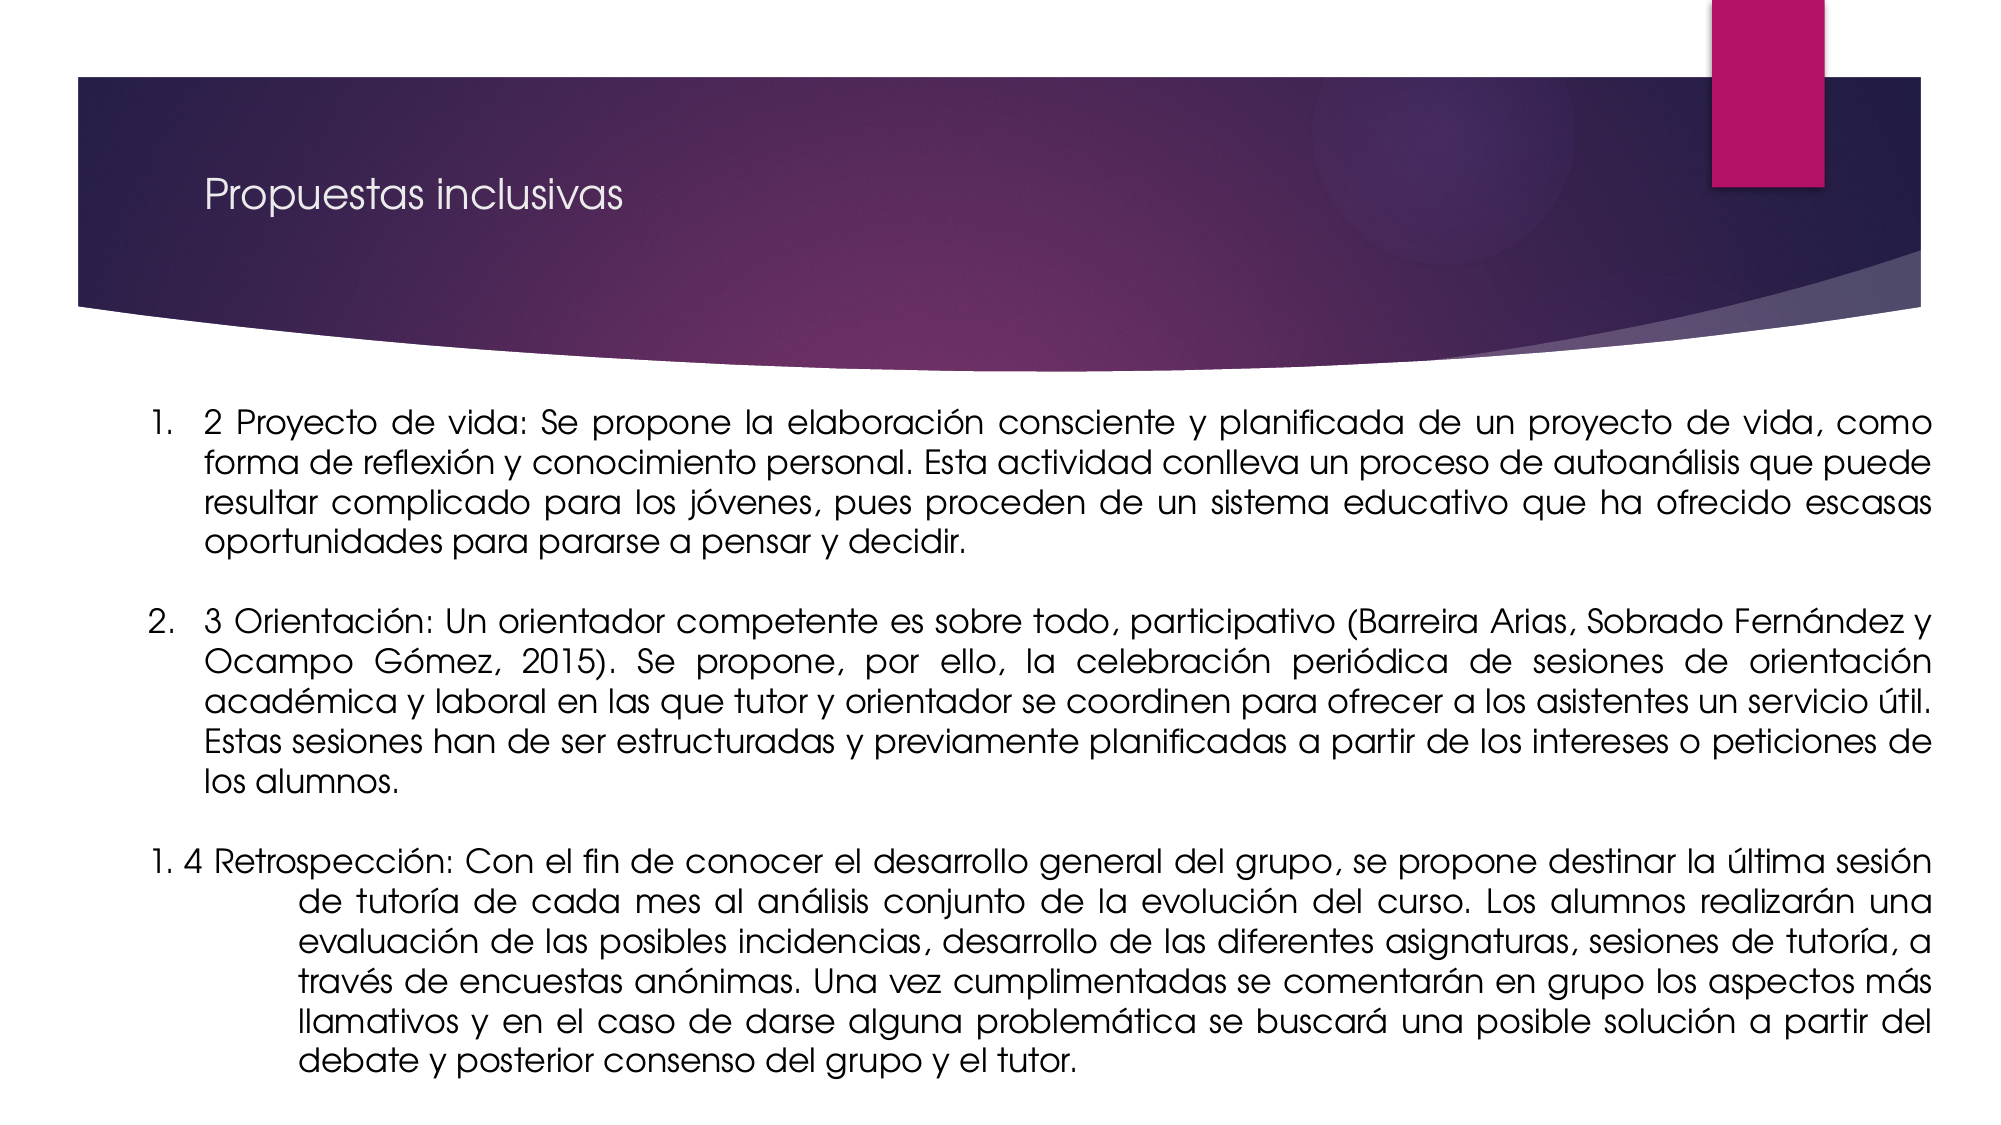

# Propuestas inclusivas
2 Proyecto de vida: Se propone la elaboración consciente y planificada de un proyecto de vida, como forma de reflexión y conocimiento personal. Esta actividad conlleva un proceso de autoanálisis que puede resultar complicado para los jóvenes, pues proceden de un sistema educativo que ha ofrecido escasas oportunidades para pararse a pensar y decidir.

3 Orientación: Un orientador competente es sobre todo, participativo (Barreira Arias, Sobrado Fernández y Ocampo Gómez, 2015). Se propone, por ello, la celebración periódica de sesiones de orientación académica y laboral en las que tutor y orientador se coordinen para ofrecer a los asistentes un servicio útil. Estas sesiones han de ser estructuradas y previamente planificadas a partir de los intereses o peticiones de los alumnos.

1. 4 Retrospección: Con el fin de conocer el desarrollo general del grupo, se propone destinar la última sesión 	de tutoría de cada mes al análisis conjunto de la evolución del curso. Los alumnos realizarán una 	evaluación de las posibles incidencias, desarrollo de las diferentes asignaturas, sesiones de tutoría, a 	través de encuestas anónimas. Una vez cumplimentadas se comentarán en grupo los aspectos más 	llamativos y en el caso de darse alguna problemática se buscará una posible solución a partir del 	debate y posterior consenso del grupo y el tutor.